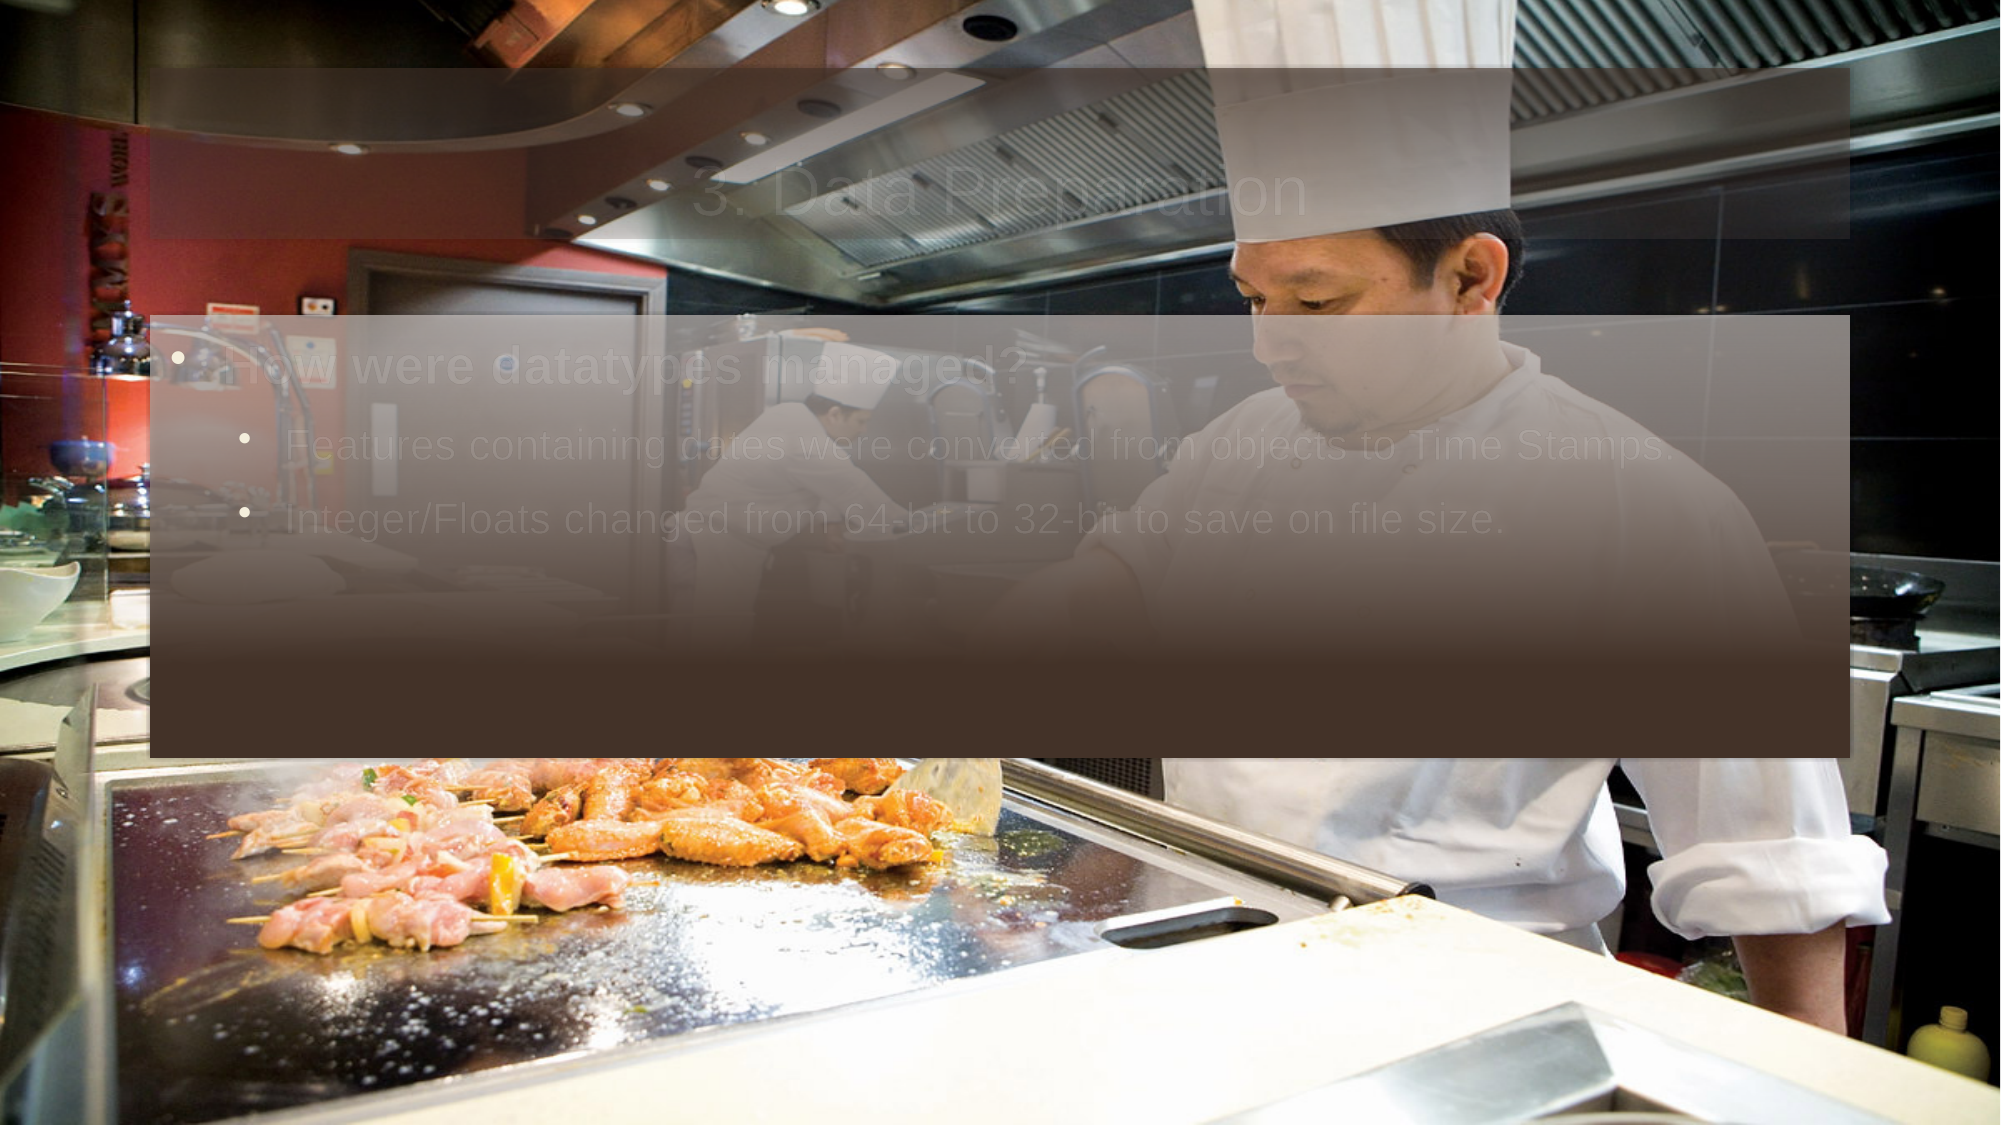

3. Data Preparation
How were datatypes managed?
Features containing dates were converted from objects to Time Stamps.
Integer/Floats changed from 64-bit to 32-bit to save on file size.